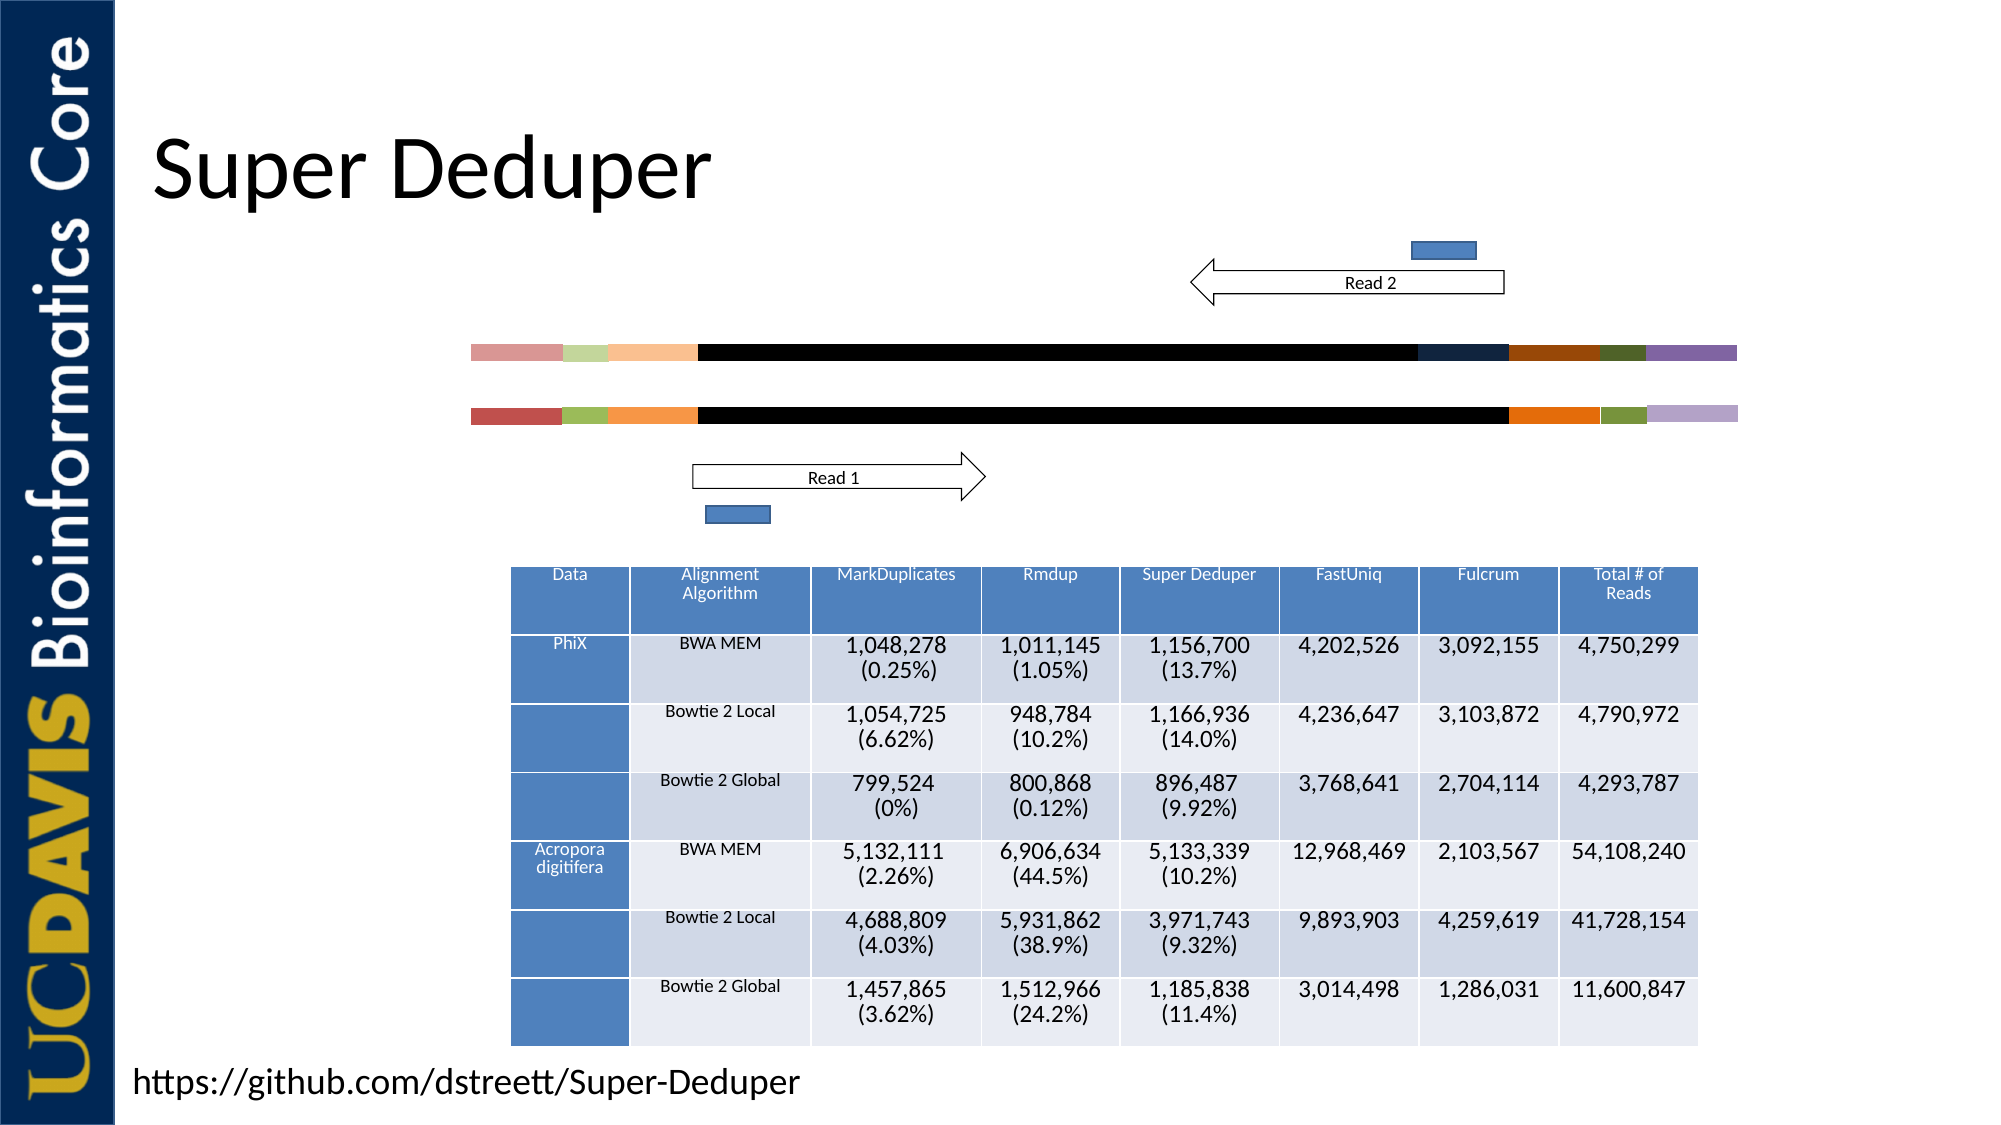

# Super Deduper

Read 2

Read 1

| Data | Alignment Algorithm | MarkDuplicates | Rmdup | Super Deduper | FastUniq | Fulcrum | Total # of Reads |
| --- | --- | --- | --- | --- | --- | --- | --- |
| PhiX | BWA MEM | 1,048,278 (0.25%) | 1,011,145 (1.05%) | 1,156,700 (13.7%) | 4,202,526 | 3,092,155 | 4,750,299 |
|  | Bowtie 2 Local | 1,054,725 (6.62%) | 948,784 (10.2%) | 1,166,936 (14.0%) | 4,236,647 | 3,103,872 | 4,790,972 |
|  | Bowtie 2 Global | 799,524 (0%) | 800,868 (0.12%) | 896,487 (9.92%) | 3,768,641 | 2,704,114 | 4,293,787 |
| Acropora digitifera | BWA MEM | 5,132,111 (2.26%) | 6,906,634 (44.5%) | 5,133,339 (10.2%) | 12,968,469 | 2,103,567 | 54,108,240 |
|  | Bowtie 2 Local | 4,688,809 (4.03%) | 5,931,862 (38.9%) | 3,971,743 (9.32%) | 9,893,903 | 4,259,619 | 41,728,154 |
|  | Bowtie 2 Global | 1,457,865 (3.62%) | 1,512,966 (24.2%) | 1,185,838 (11.4%) | 3,014,498 | 1,286,031 | 11,600,847 |
https://github.com/dstreett/Super-Deduper